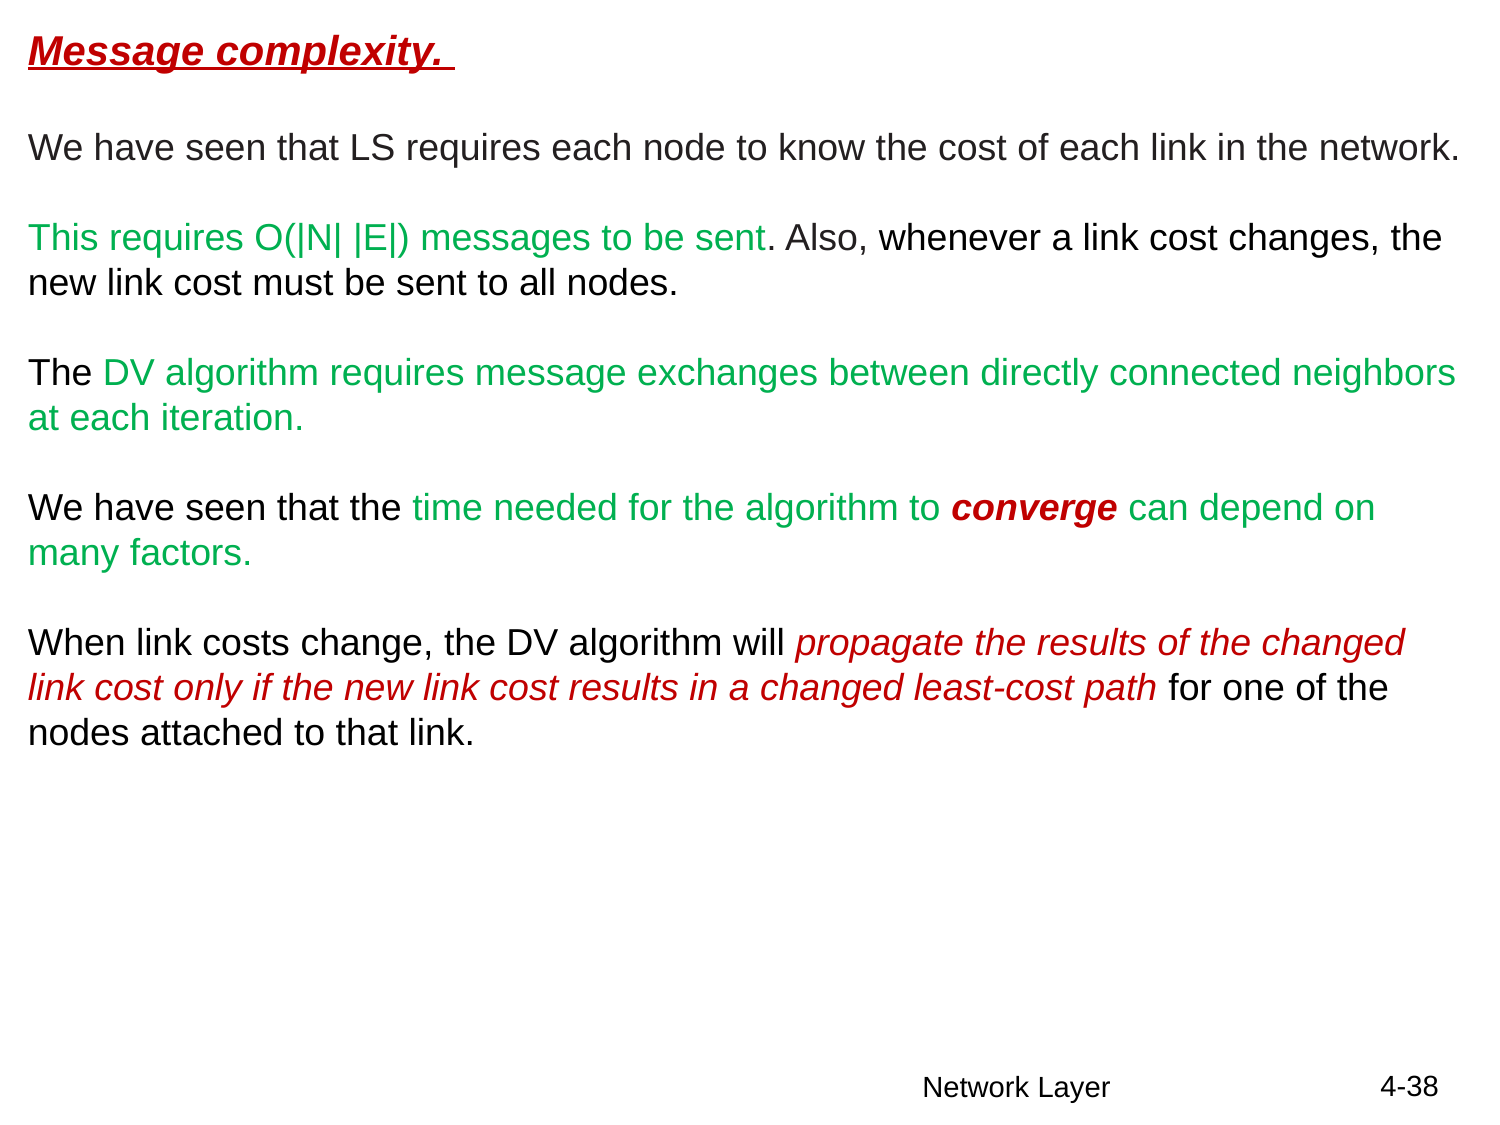

Message complexity.

We have seen that LS requires each node to know the cost of each link in the network.

This requires O(|N| |E|) messages to be sent. Also, whenever a link cost changes, the new link cost must be sent to all nodes.

The DV algorithm requires message exchanges between directly connected neighbors at each iteration.

We have seen that the time needed for the algorithm to converge can depend on many factors.

When link costs change, the DV algorithm will propagate the results of the changed link cost only if the new link cost results in a changed least-cost path for one of the nodes attached to that link.

4-38
Network Layer